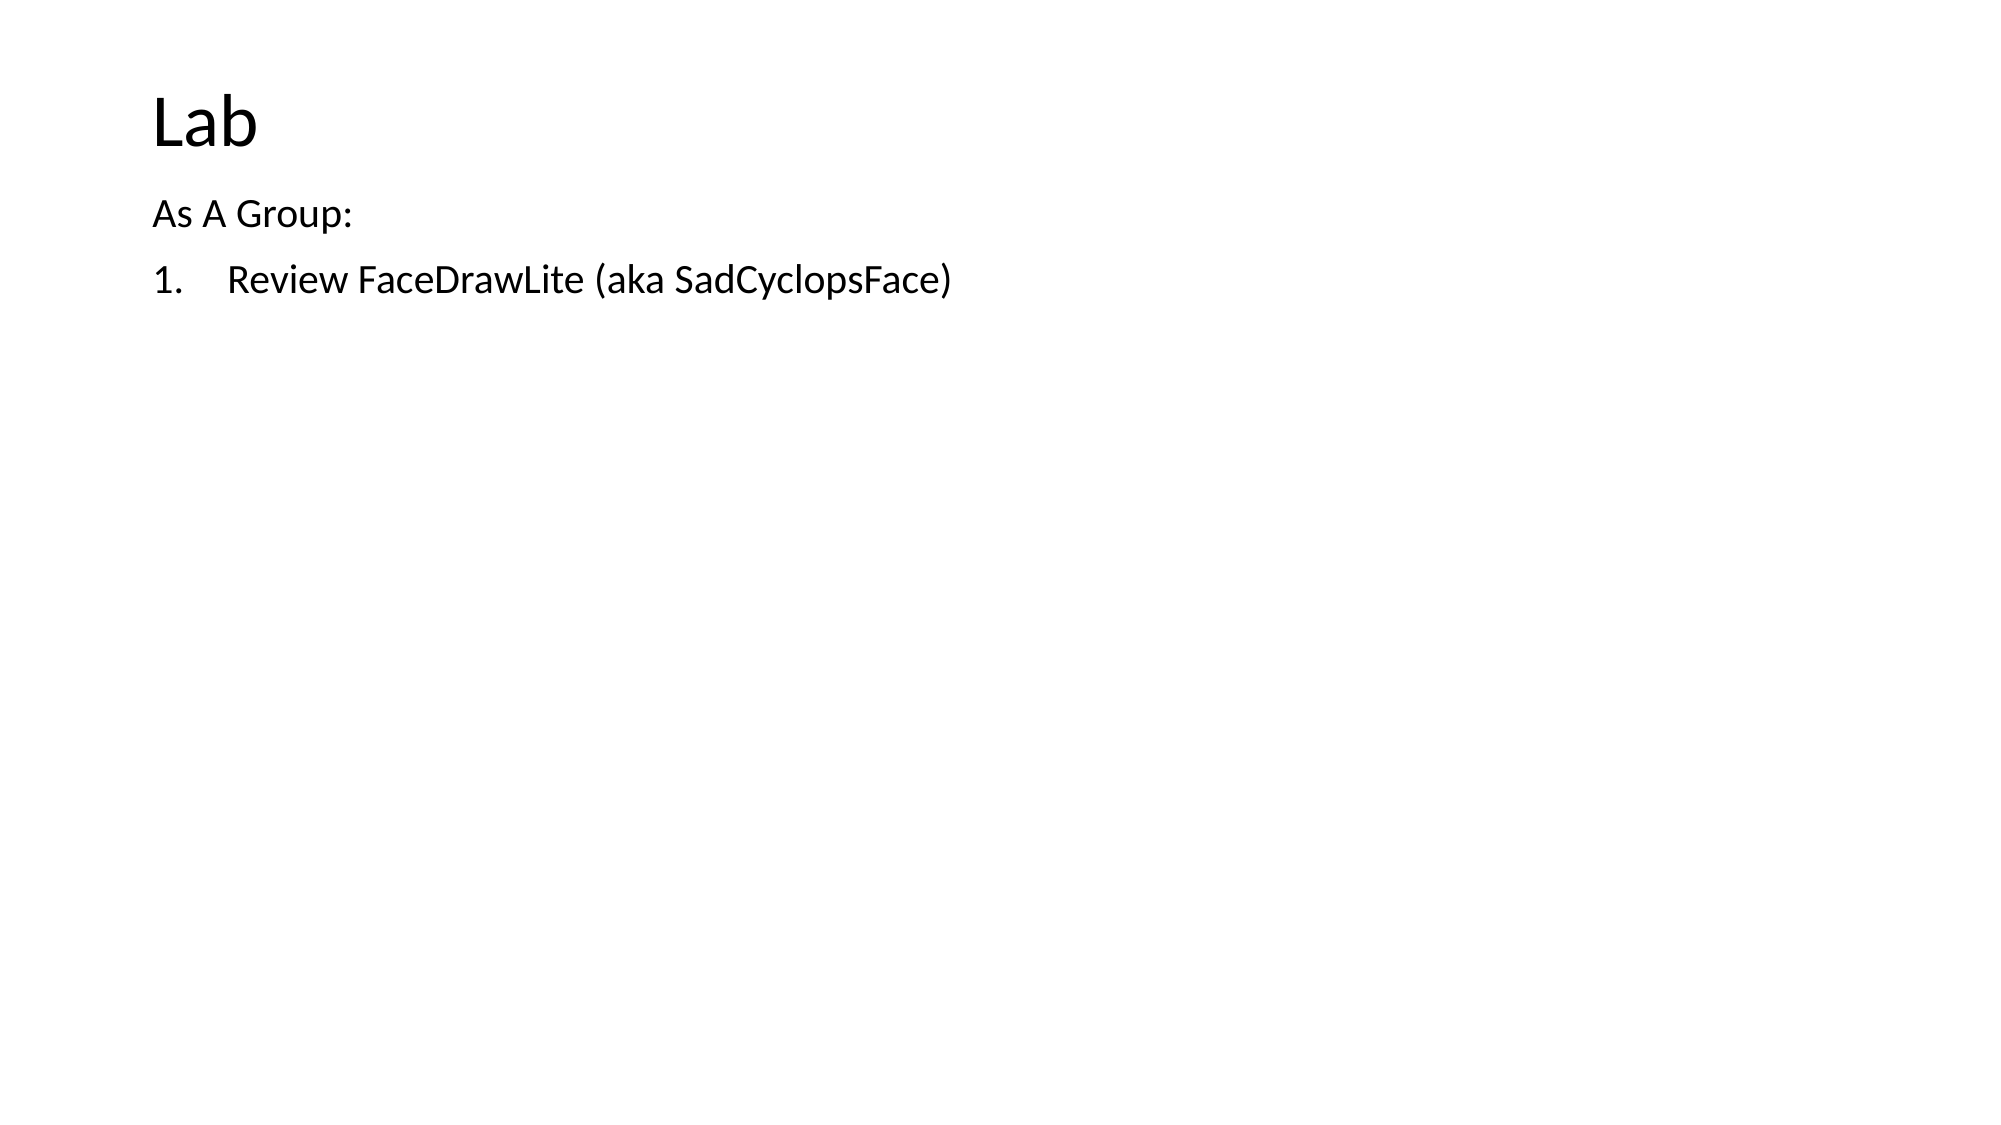

# Lab
As A Group:
Review FaceDrawLite (aka SadCyclopsFace)